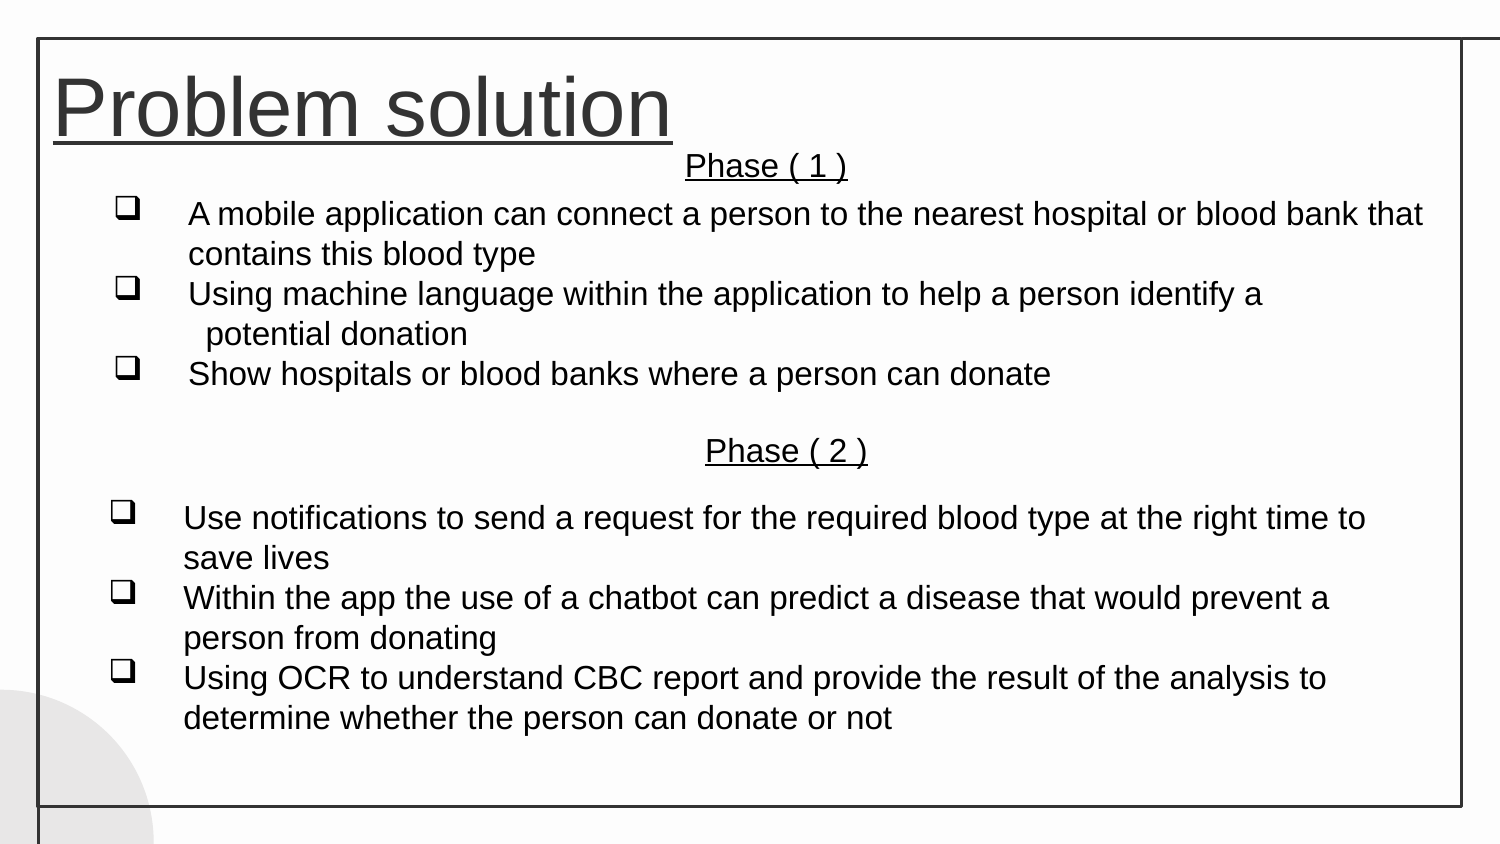

# Problem solution
Phase ( 1 )
A mobile application can connect a person to the nearest hospital or blood bank that contains this blood type
Using machine language within the application to help a person identify a
          potential donation
Show hospitals or blood banks where a person can donate

Phase ( 2 )
Use notifications to send a request for the required blood type at the right time to save lives
Within the app the use of a chatbot can predict a disease that would prevent a person from donating
Using OCR to understand CBC report and provide the result of the analysis to determine whether the person can donate or not